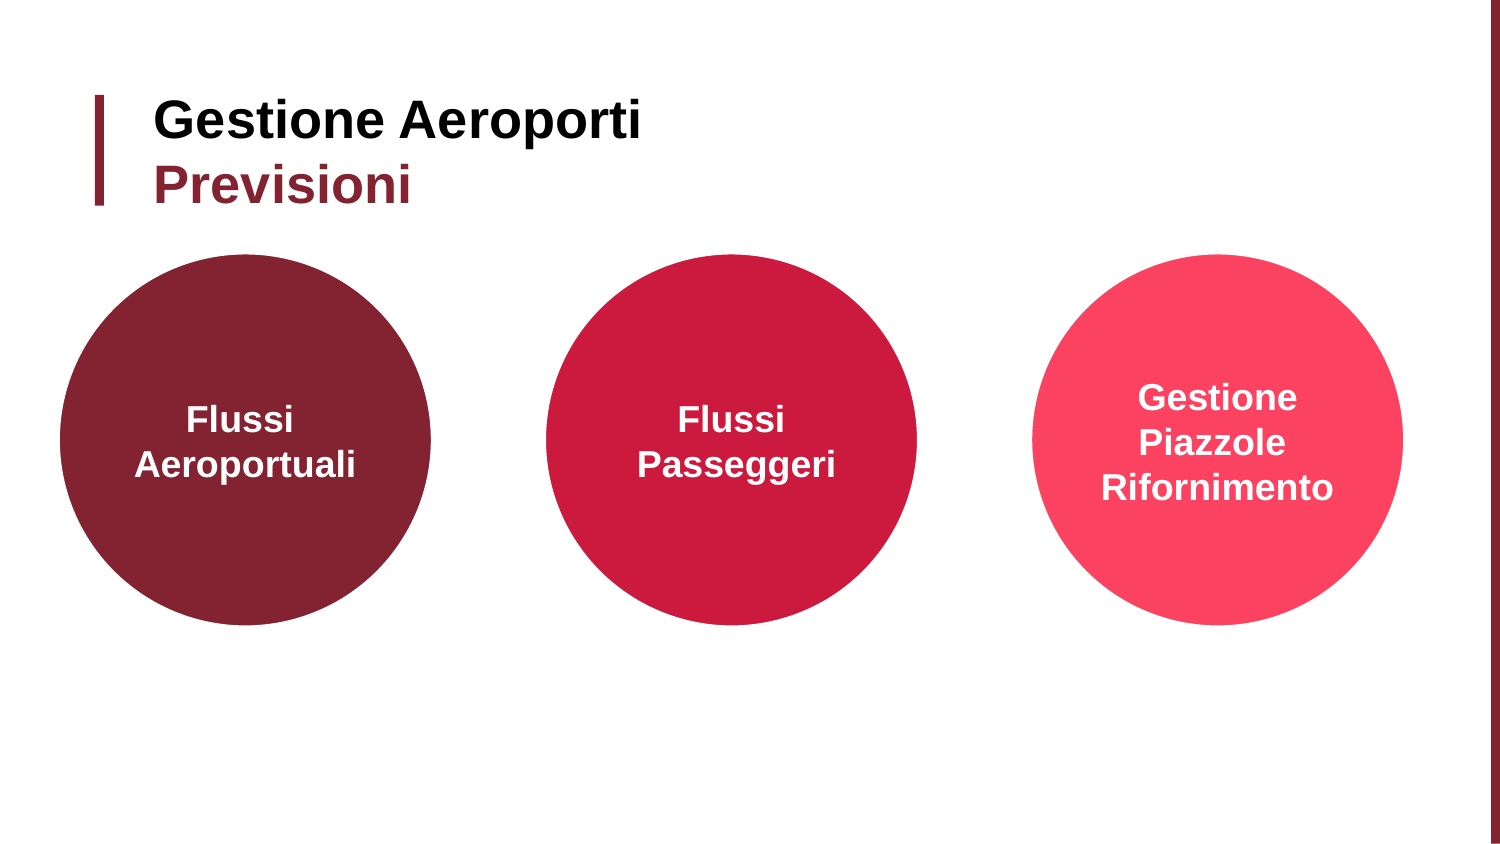

# Gestione Aeroporti Previsioni
Flussi
Aeroportuali
Flussi
 Passeggeri
Gestione
Piazzole
Rifornimento